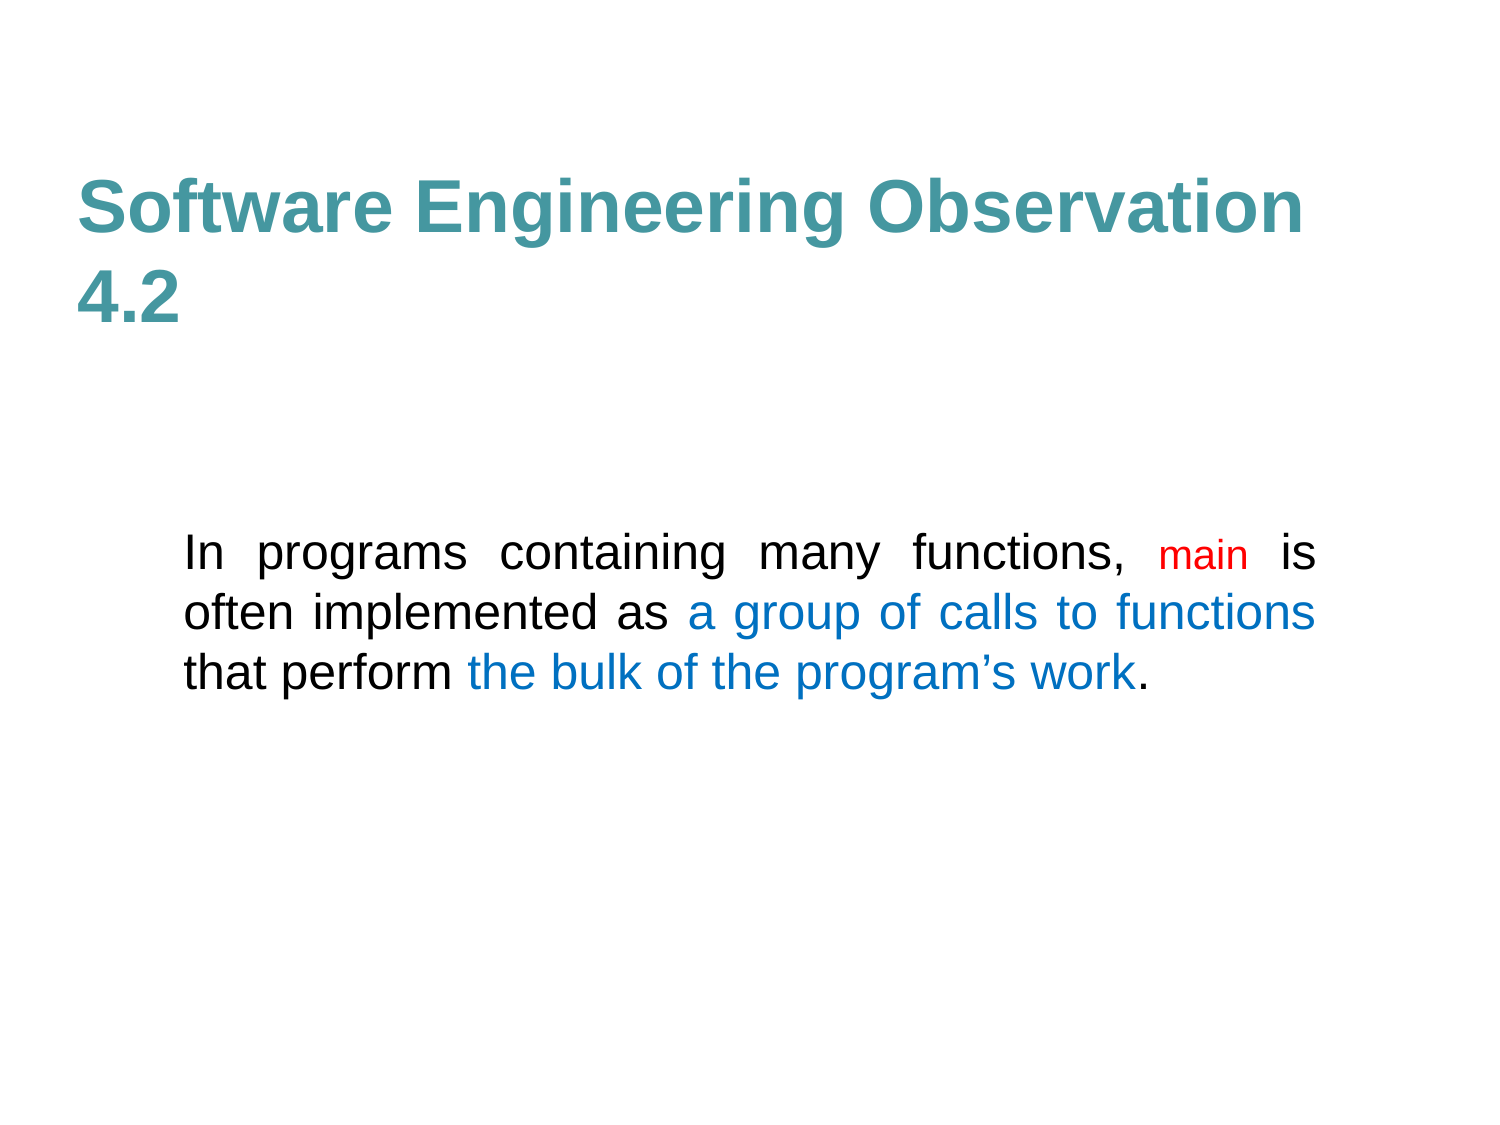

# Software Engineering Observation 4.2
In programs containing many functions, main is often implemented as a group of calls to functions that perform the bulk of the program’s work.